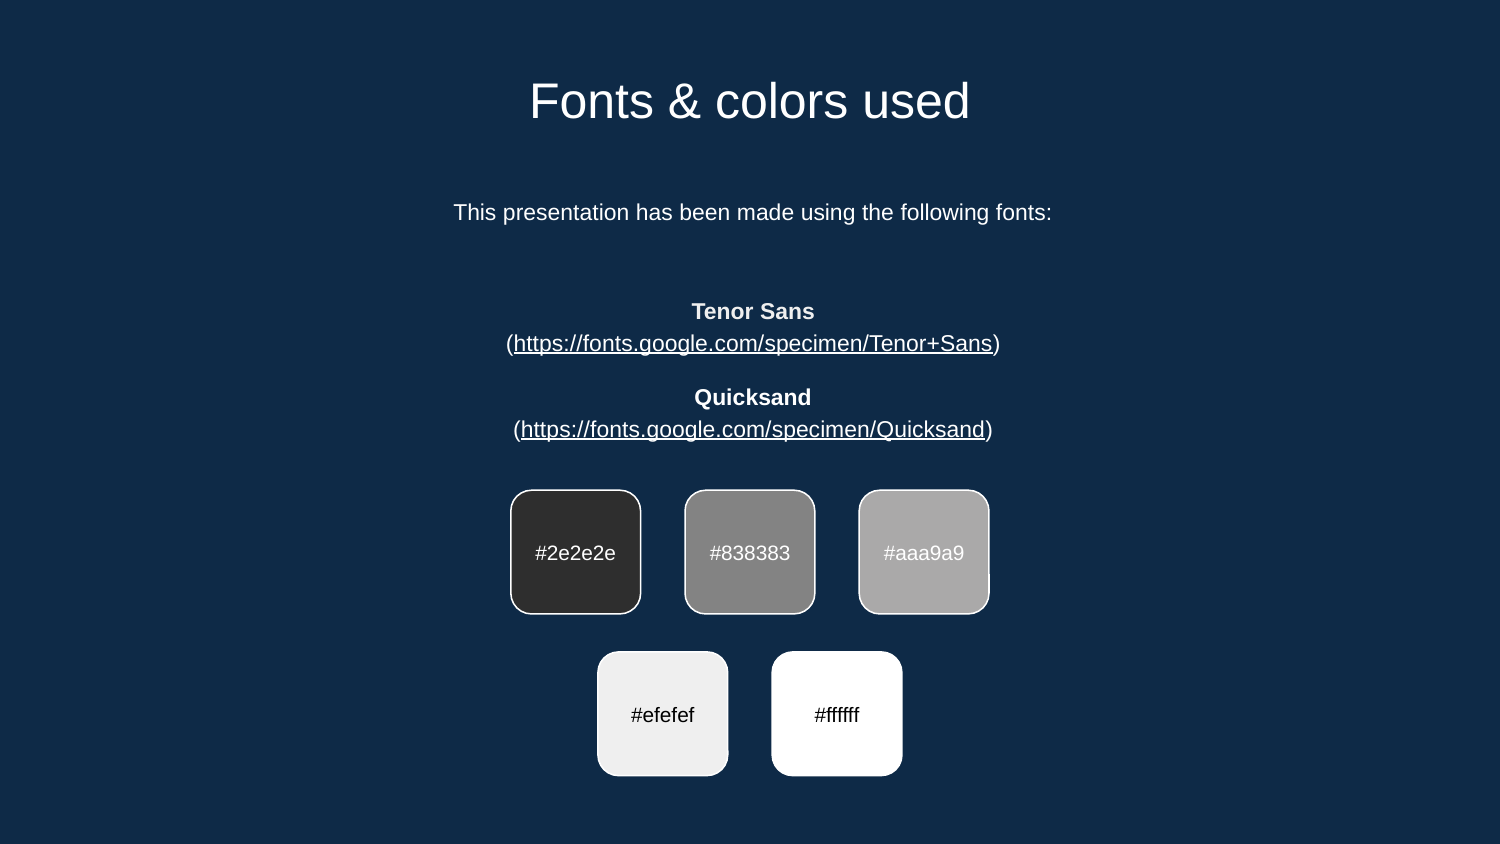

Fonts & colors used
This presentation has been made using the following fonts:

Tenor Sans
(https://fonts.google.com/specimen/Tenor+Sans)

Quicksand
(https://fonts.google.com/specimen/Quicksand)

#2e2e2e
#838383
#aaa9a9

#efefef
#ffffff